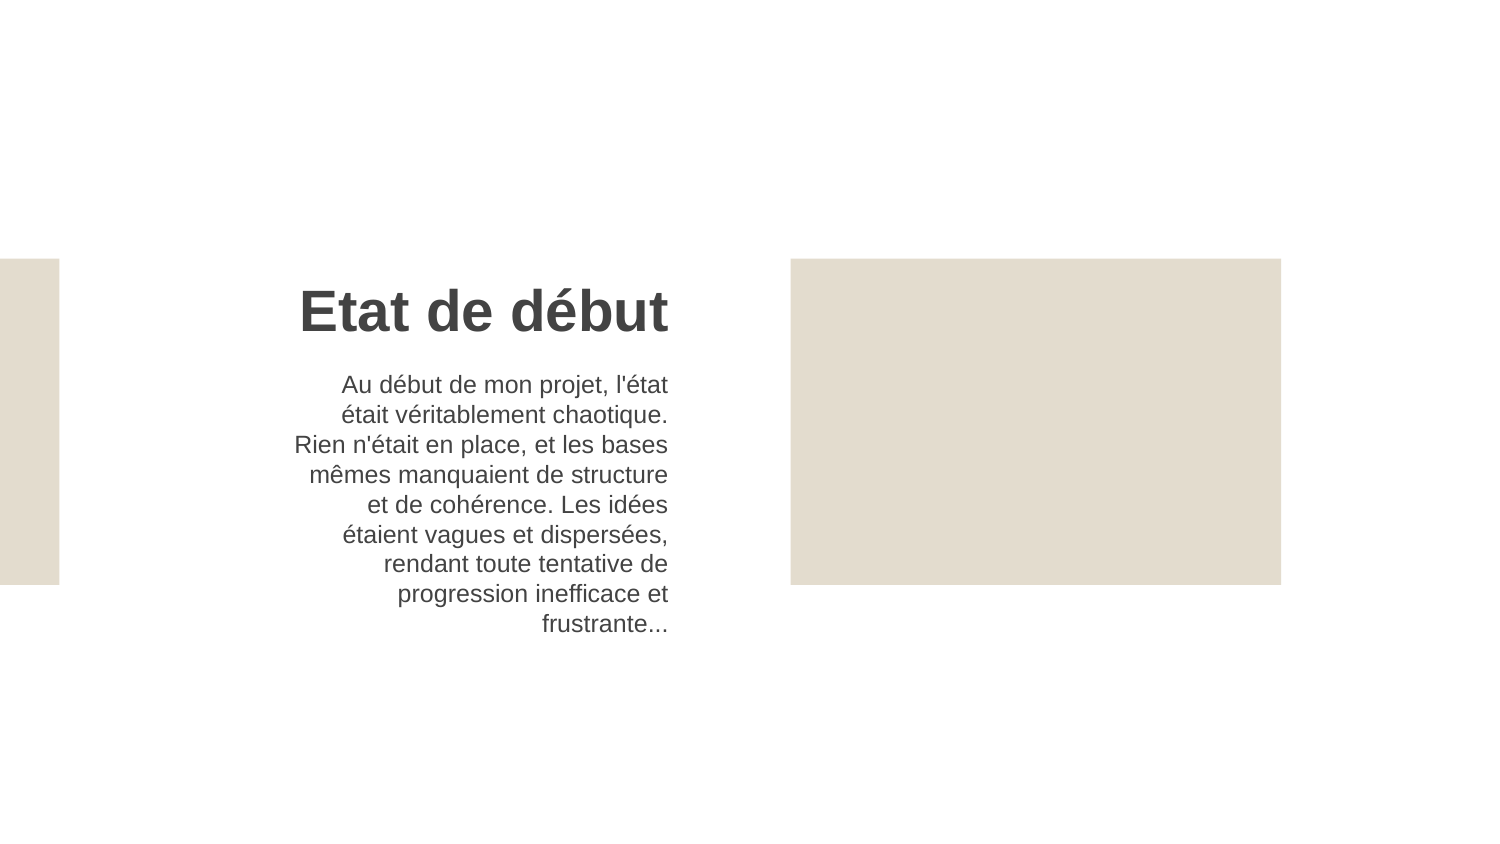

# Etat de début

Au début de mon projet, l'état était véritablement chaotique. Rien n'était en place, et les bases mêmes manquaient de structure et de cohérence. Les idées étaient vagues et dispersées, rendant toute tentative de progression inefficace et frustrante...